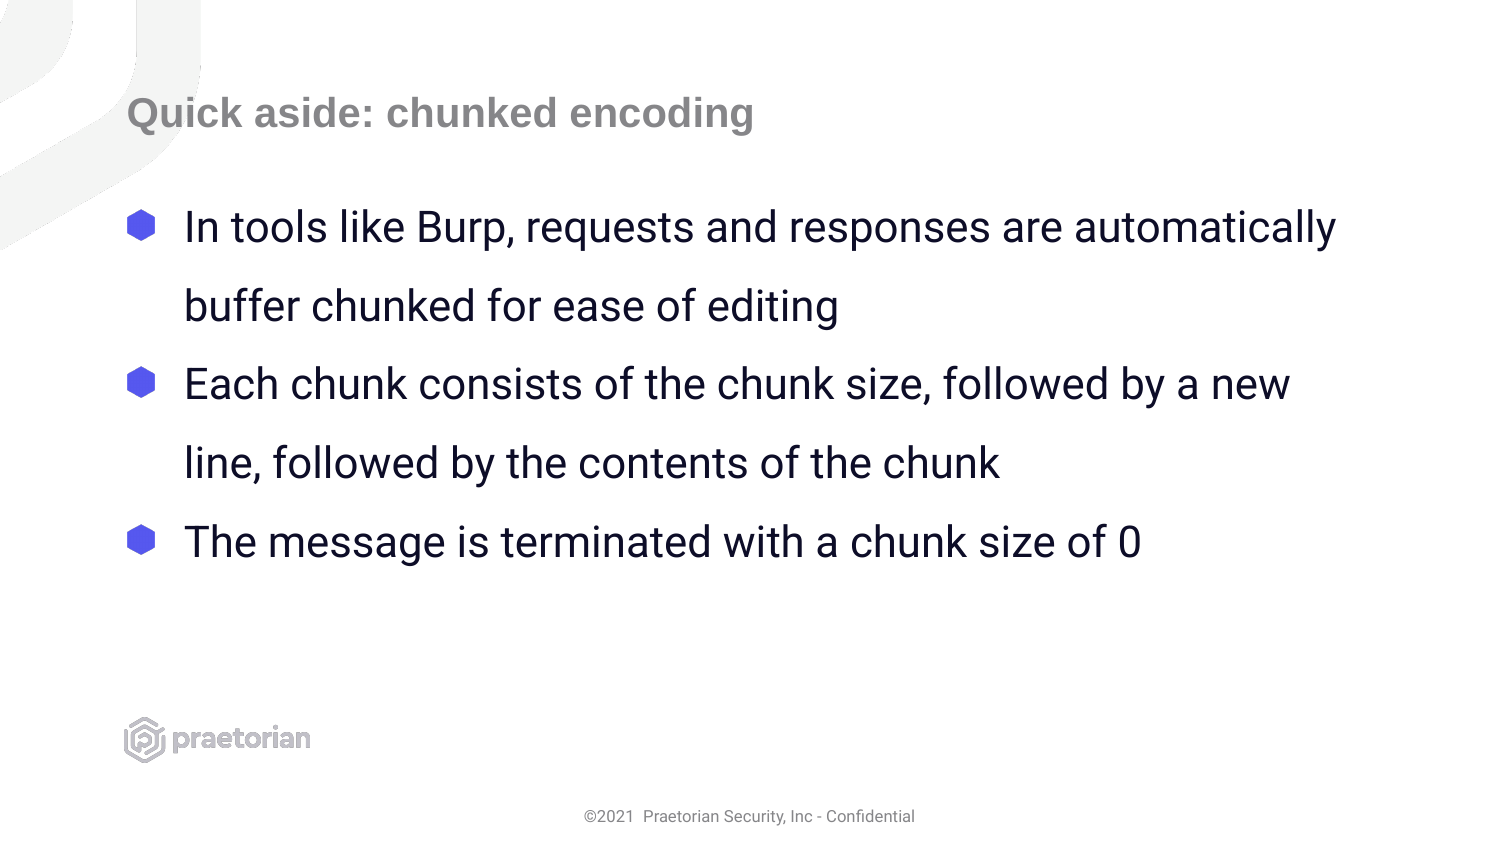

# Quick aside: chunked encoding
In tools like Burp, requests and responses are automatically buffer chunked for ease of editing
Each chunk consists of the chunk size, followed by a new line, followed by the contents of the chunk
The message is terminated with a chunk size of 0